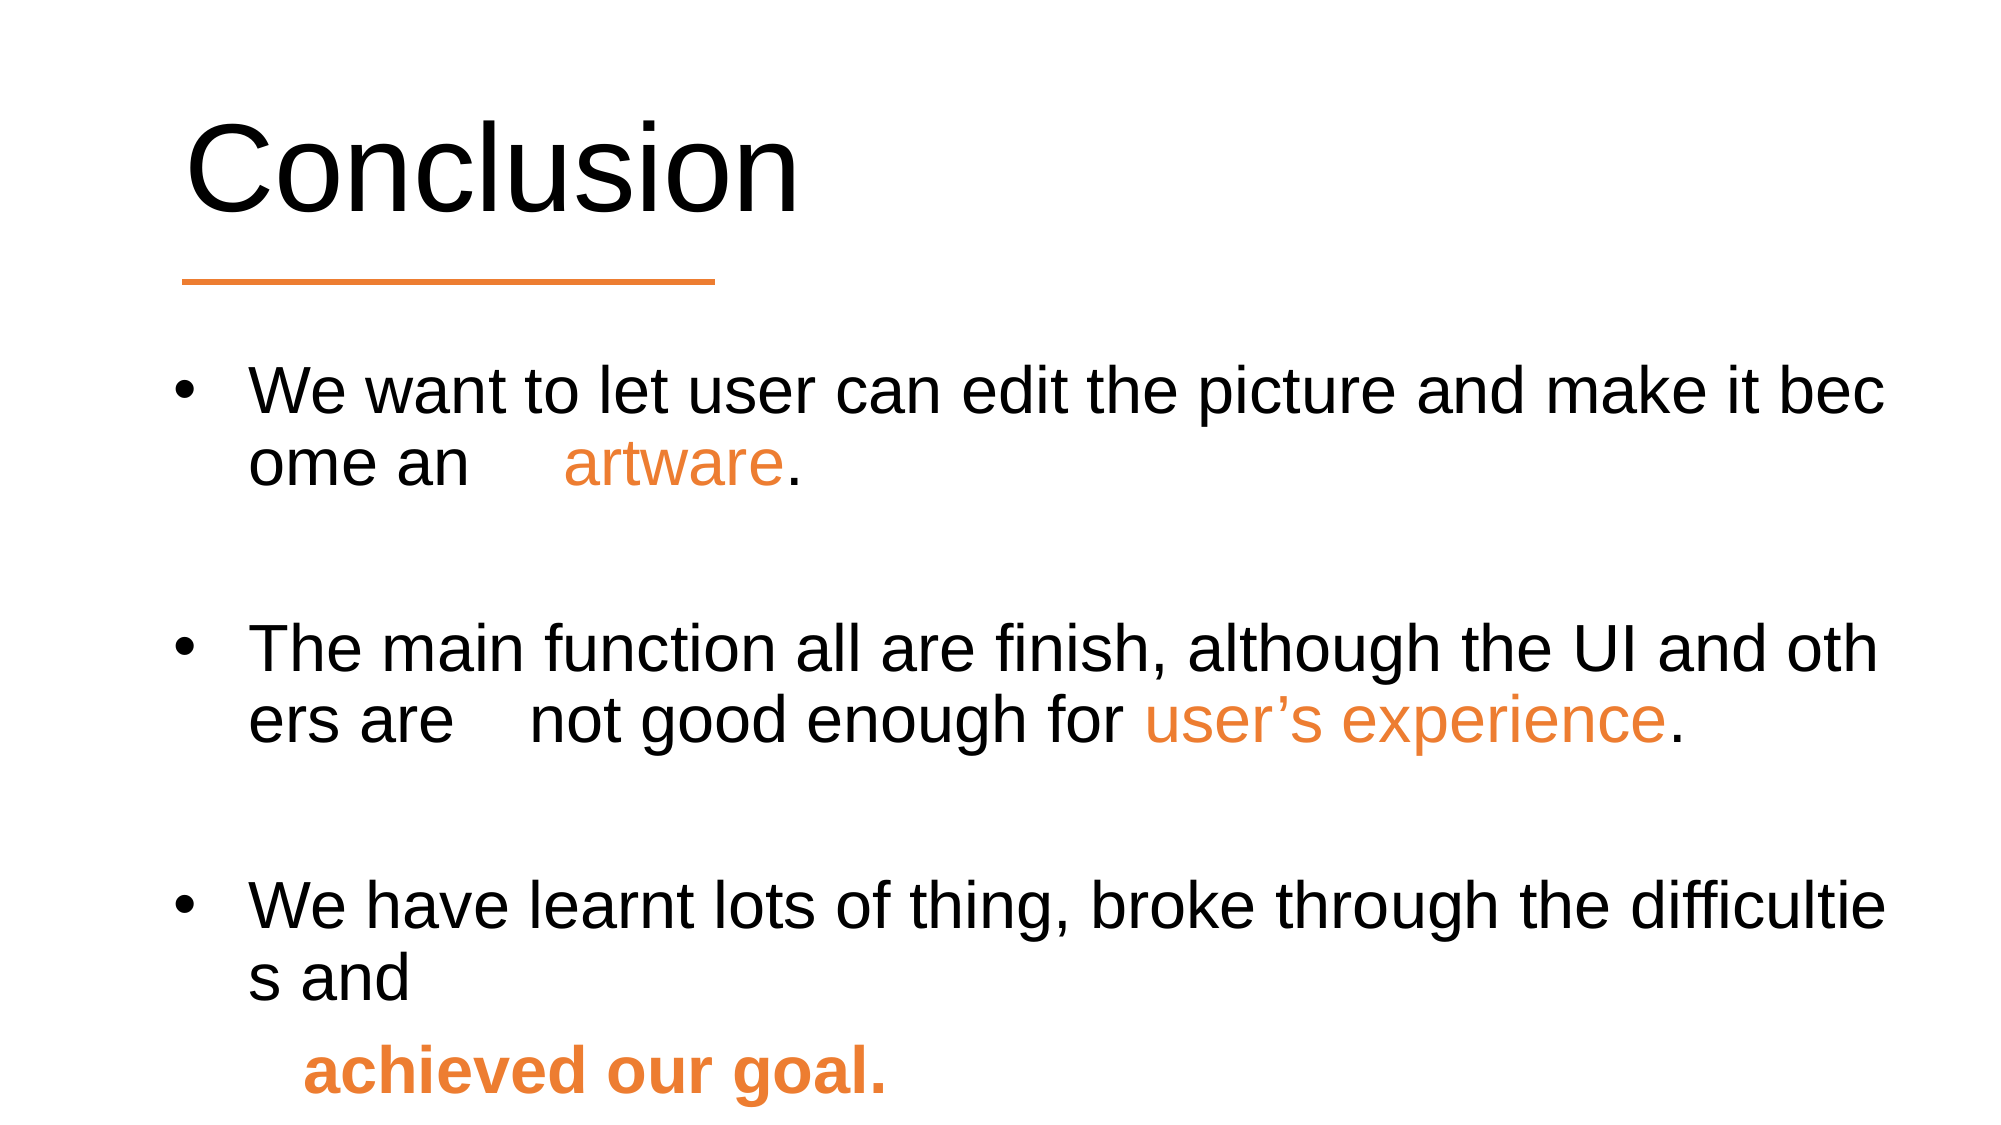

Conclusion
We want to let user can edit the picture and make it become an     artware.

The main function all are finish, although the UI and others are    not good enough for user’s experience.

We have learnt lots of thing, broke through the difficulties and
       achieved our goal.